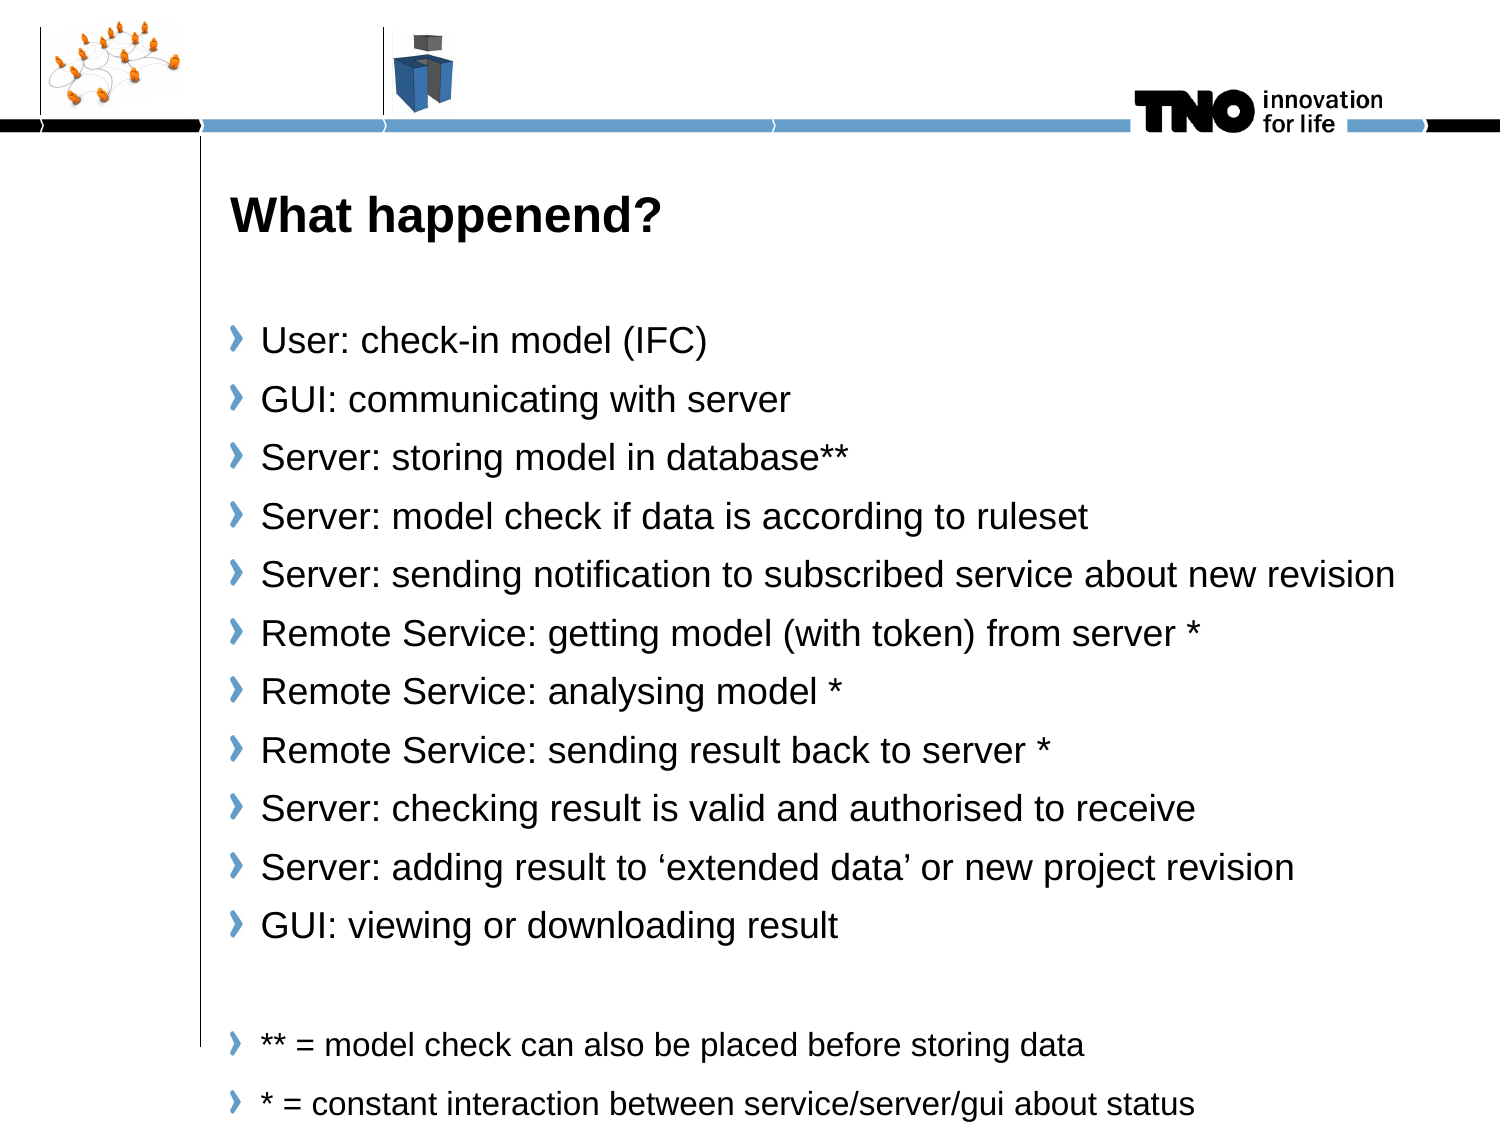

# What happenend?
User: check-in model (IFC)
GUI: communicating with server
Server: storing model in database**
Server: model check if data is according to ruleset
Server: sending notification to subscribed service about new revision
Remote Service: getting model (with token) from server *
Remote Service: analysing model *
Remote Service: sending result back to server *
Server: checking result is valid and authorised to receive
Server: adding result to ‘extended data’ or new project revision
GUI: viewing or downloading result

** = model check can also be placed before storing data
* = constant interaction between service/server/gui about status